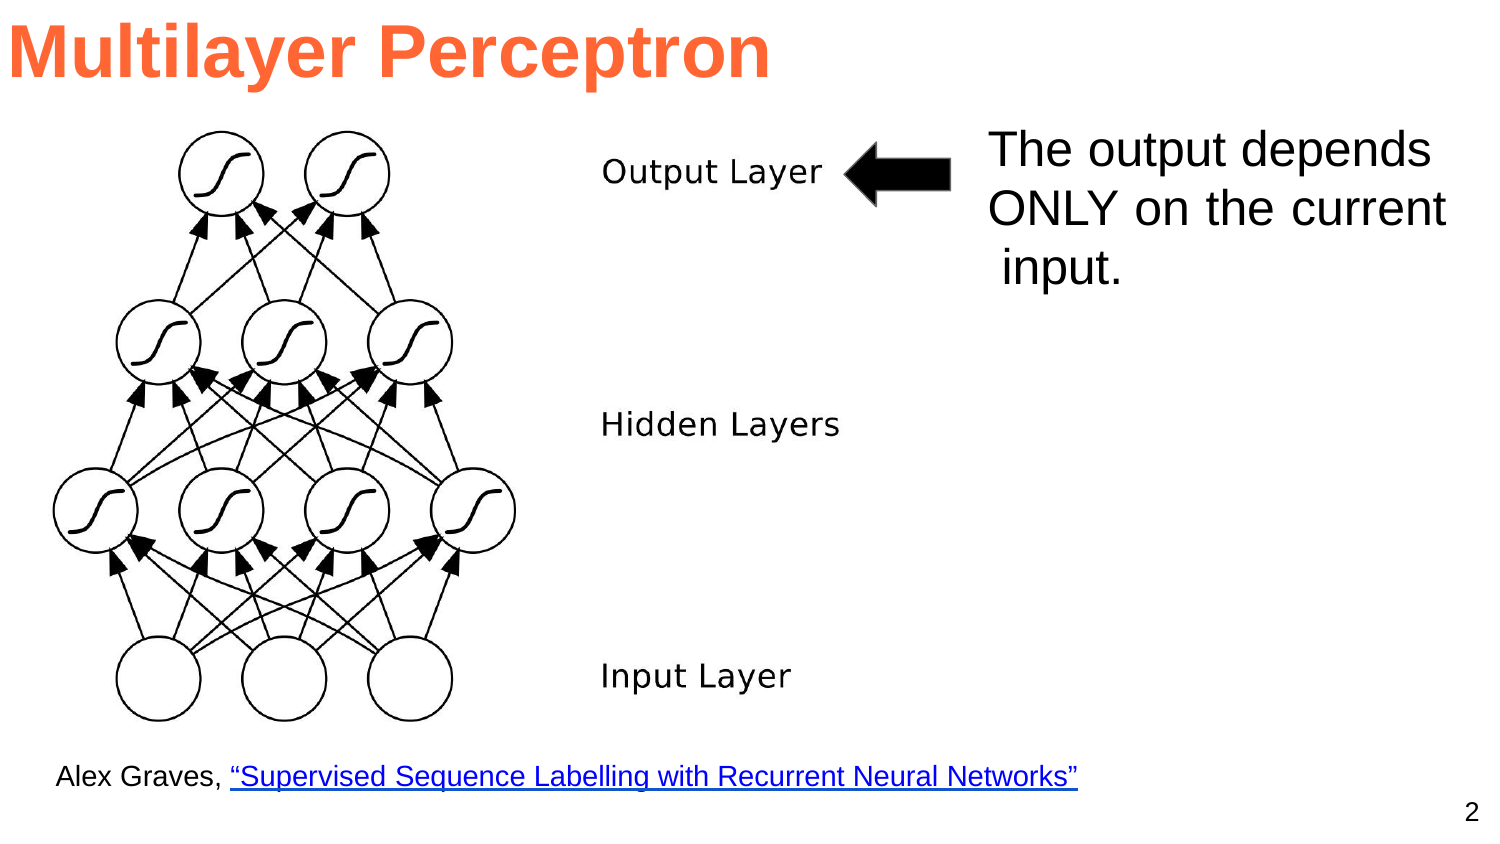

Multilayer Perceptron
The output depends  ONLY on the current  input.

Alex Graves, “Supervised Sequence Labelling with Recurrent Neural Networks”
2